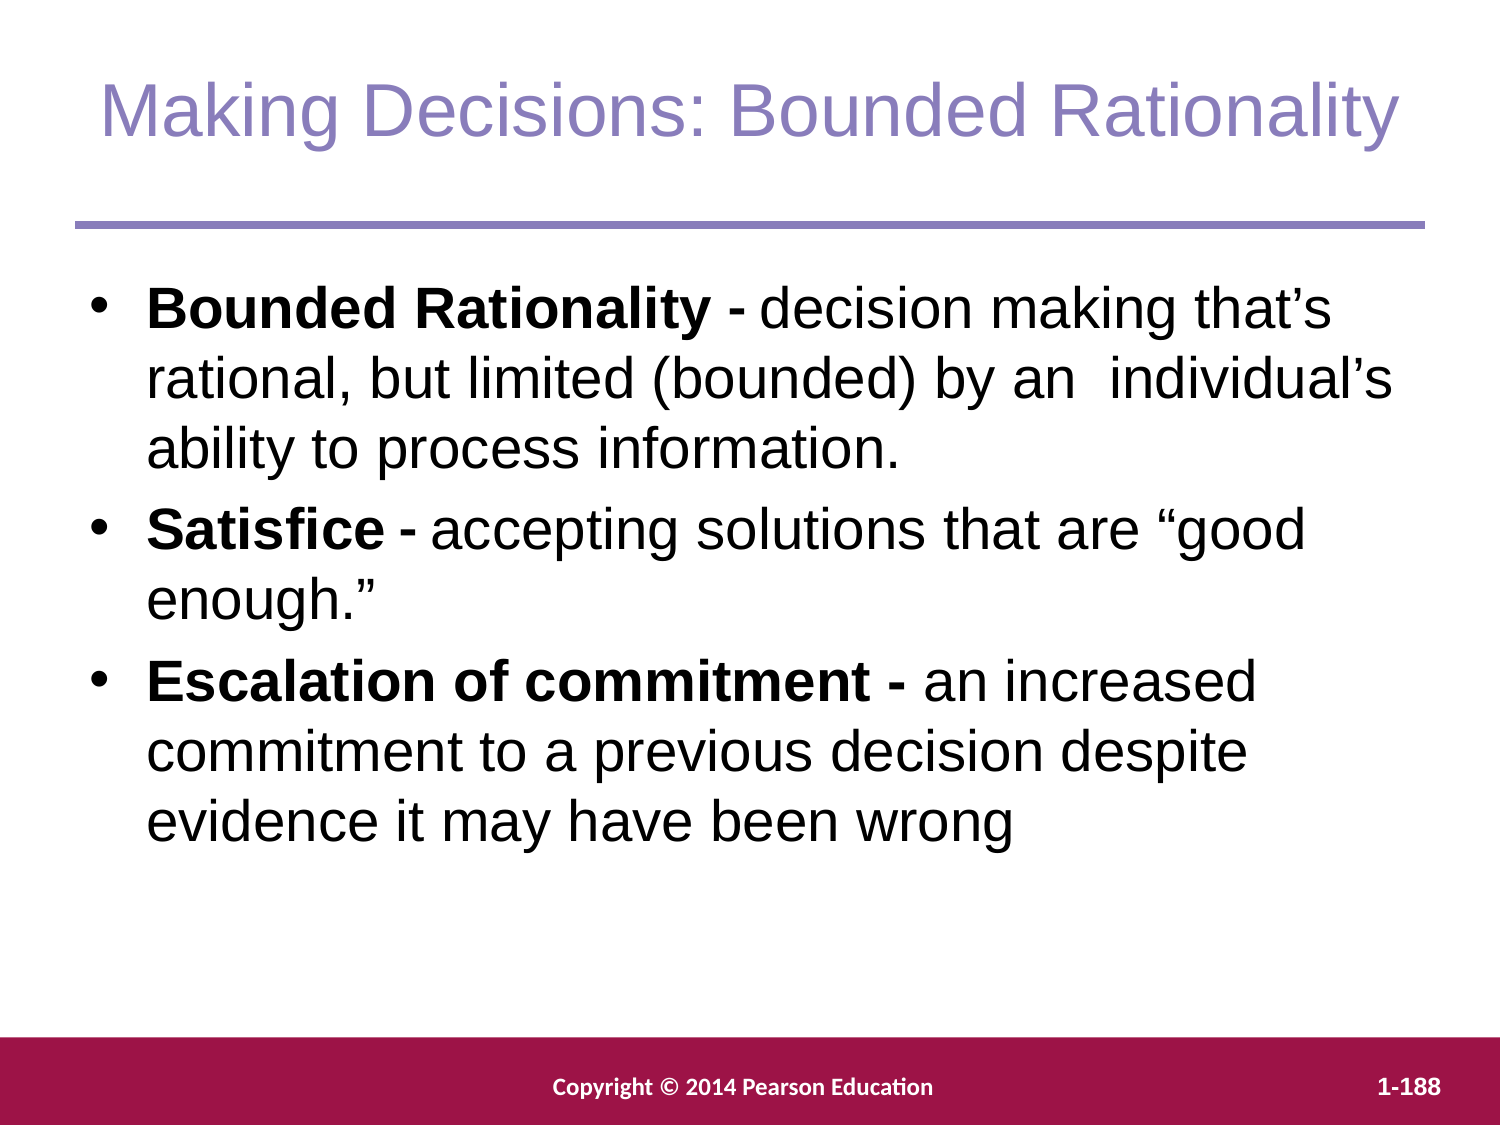

Making Decisions: Bounded Rationality
Bounded Rationality - decision making that’s rational, but limited (bounded) by an  individual’s ability to process information.
Satisfice - accepting solutions that are “good enough.”
Escalation of commitment - an increased commitment to a previous decision despite evidence it may have been wrong